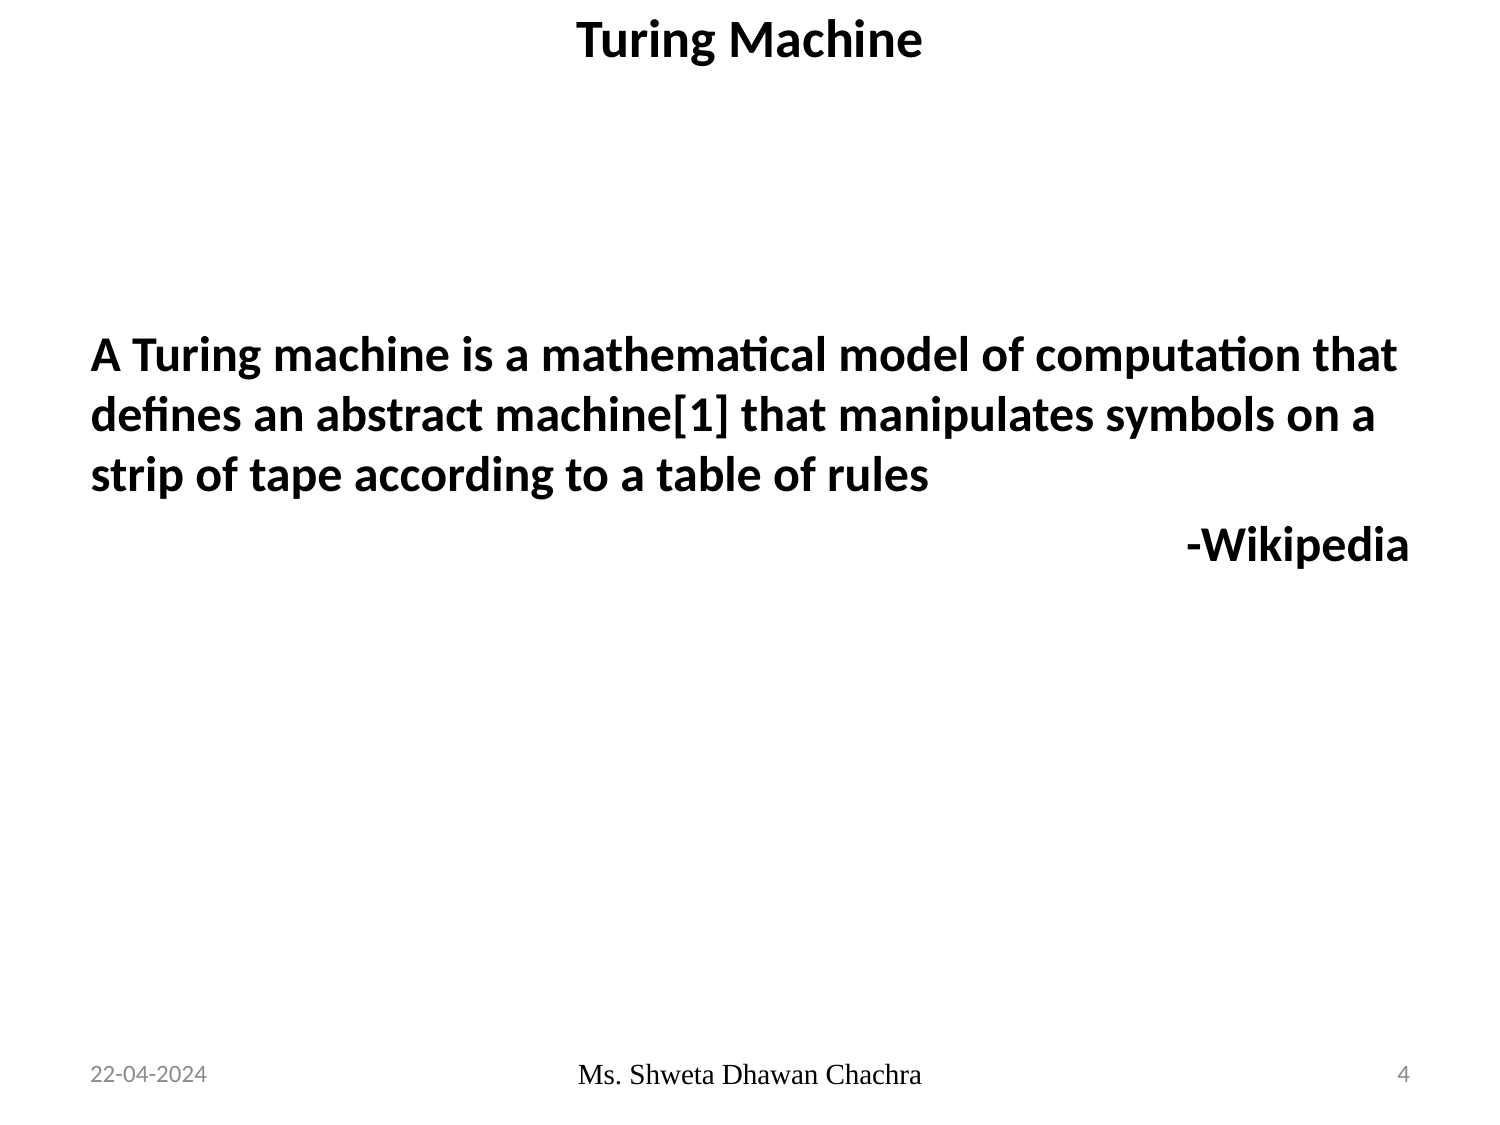

# Turing Machine

A Turing machine is a mathematical model of computation that defines an abstract machine[1] that manipulates symbols on a strip of tape according to a table of rules
-Wikipedia
22-04-2024
Ms. Shweta Dhawan Chachra
4